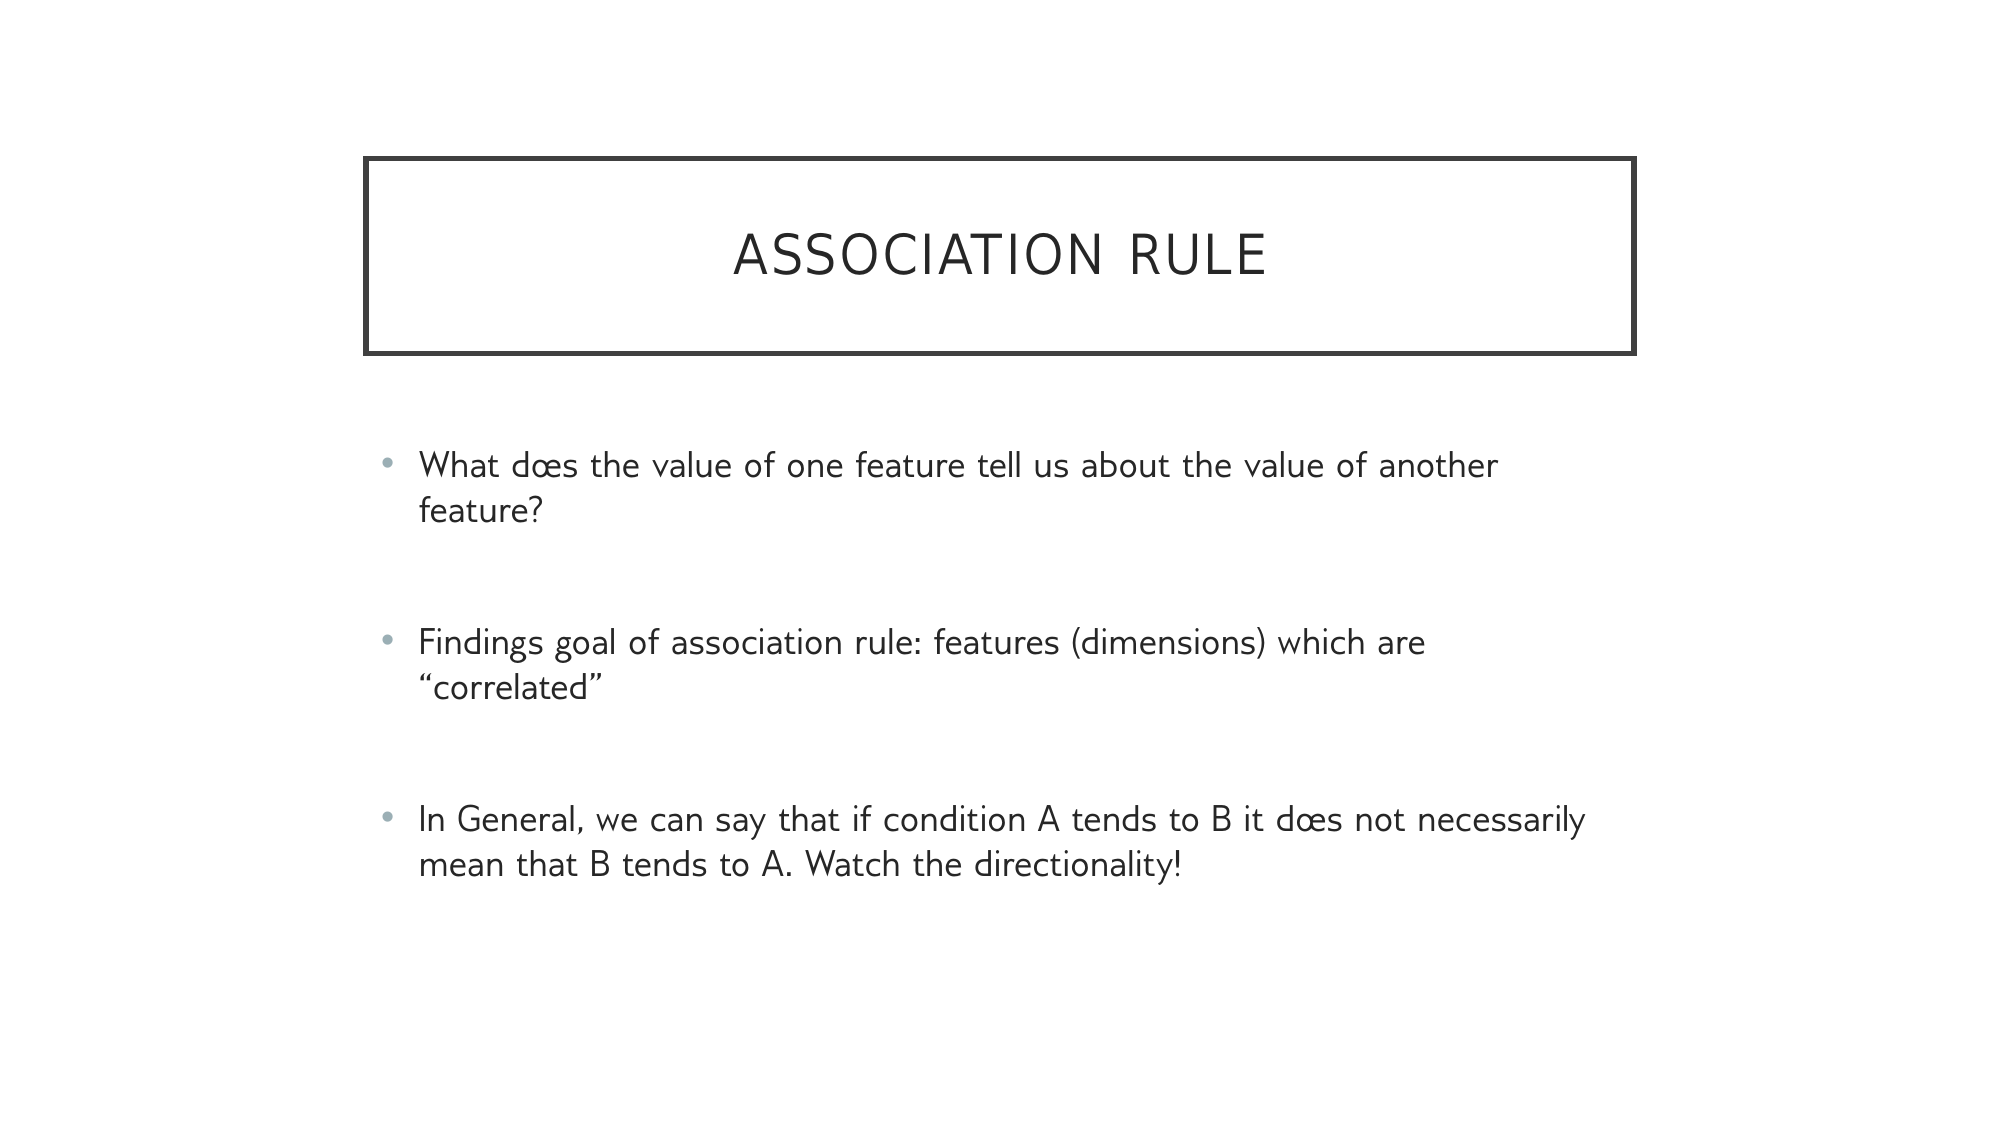

# Association Rule
What does the value of one feature tell us about the value of another feature?

Findings goal of association rule: features (dimensions) which are “correlated”

In General, we can say that if condition A tends to B it does not necessarily mean that B tends to A. Watch the directionality!